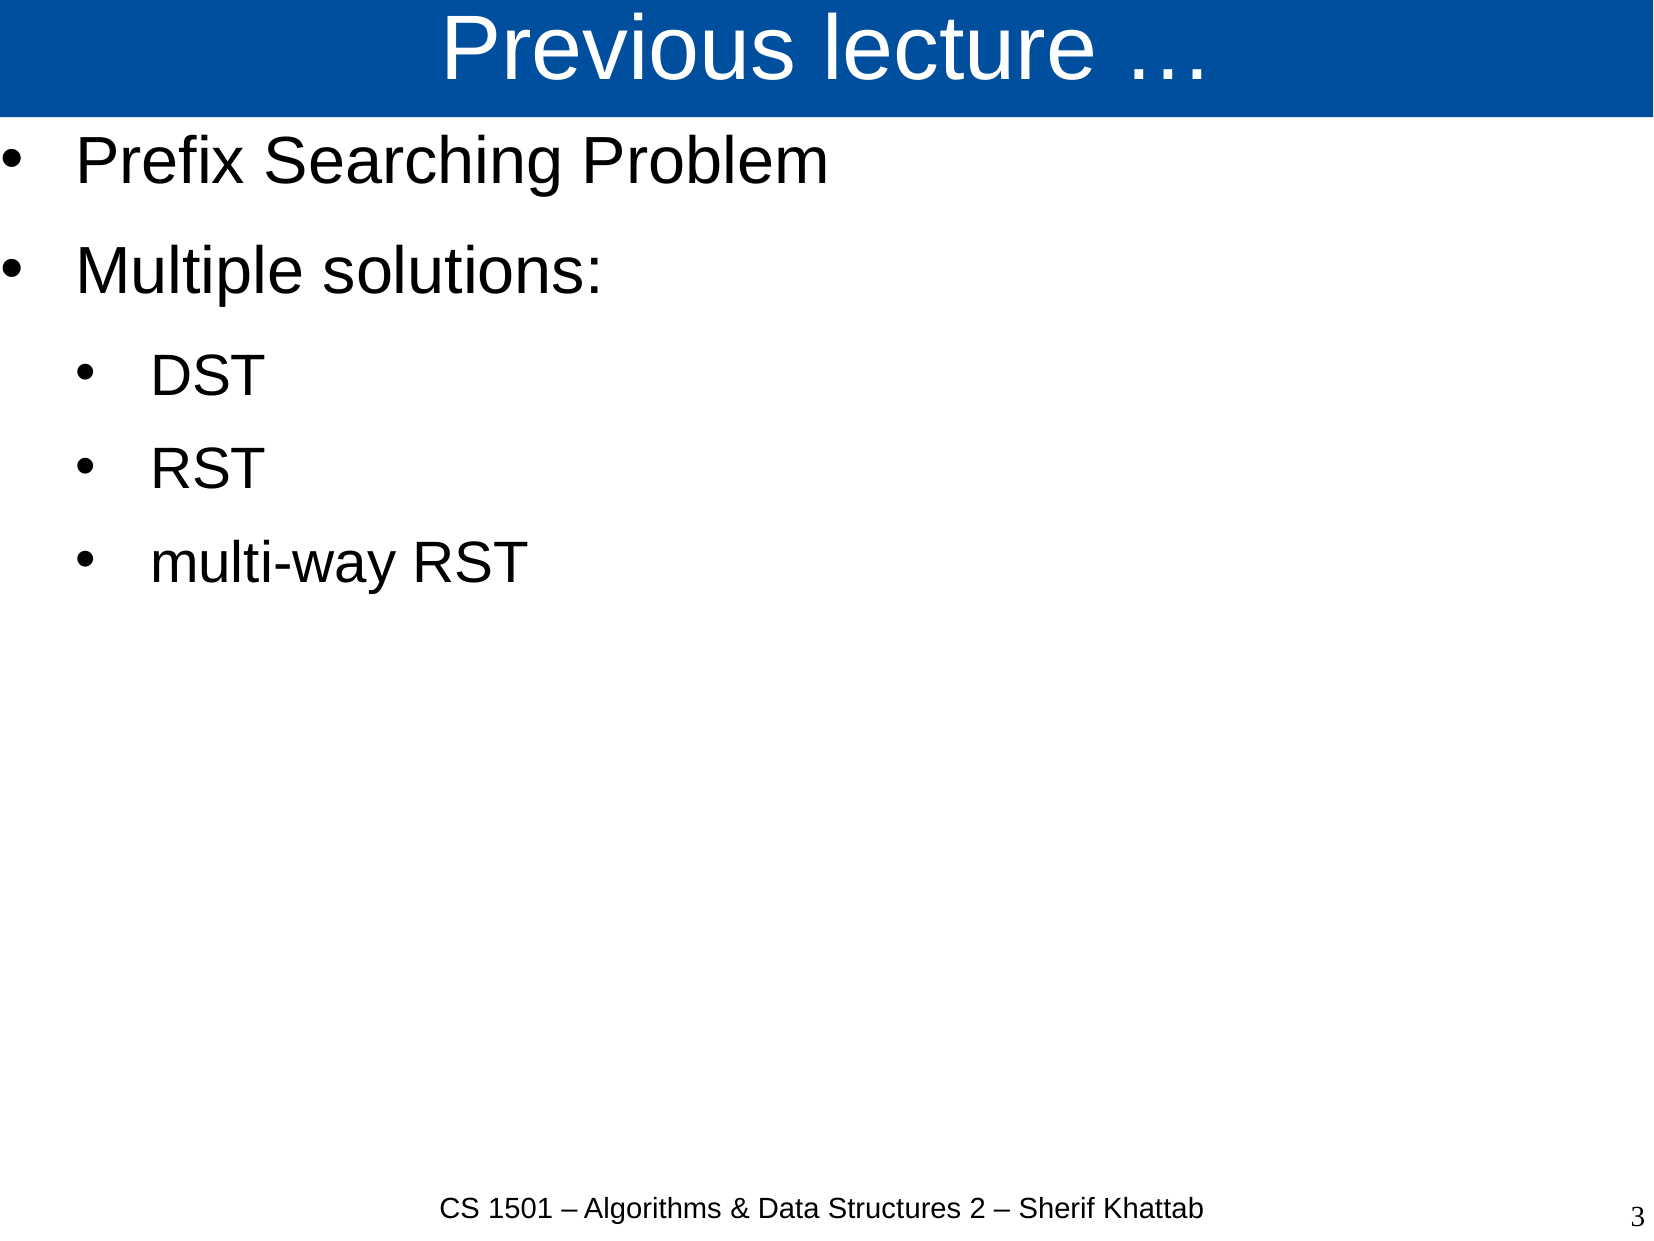

# Previous lecture …
Prefix Searching Problem
Multiple solutions:
DST
RST
multi-way RST
CS 1501 – Algorithms & Data Structures 2 – Sherif Khattab
3